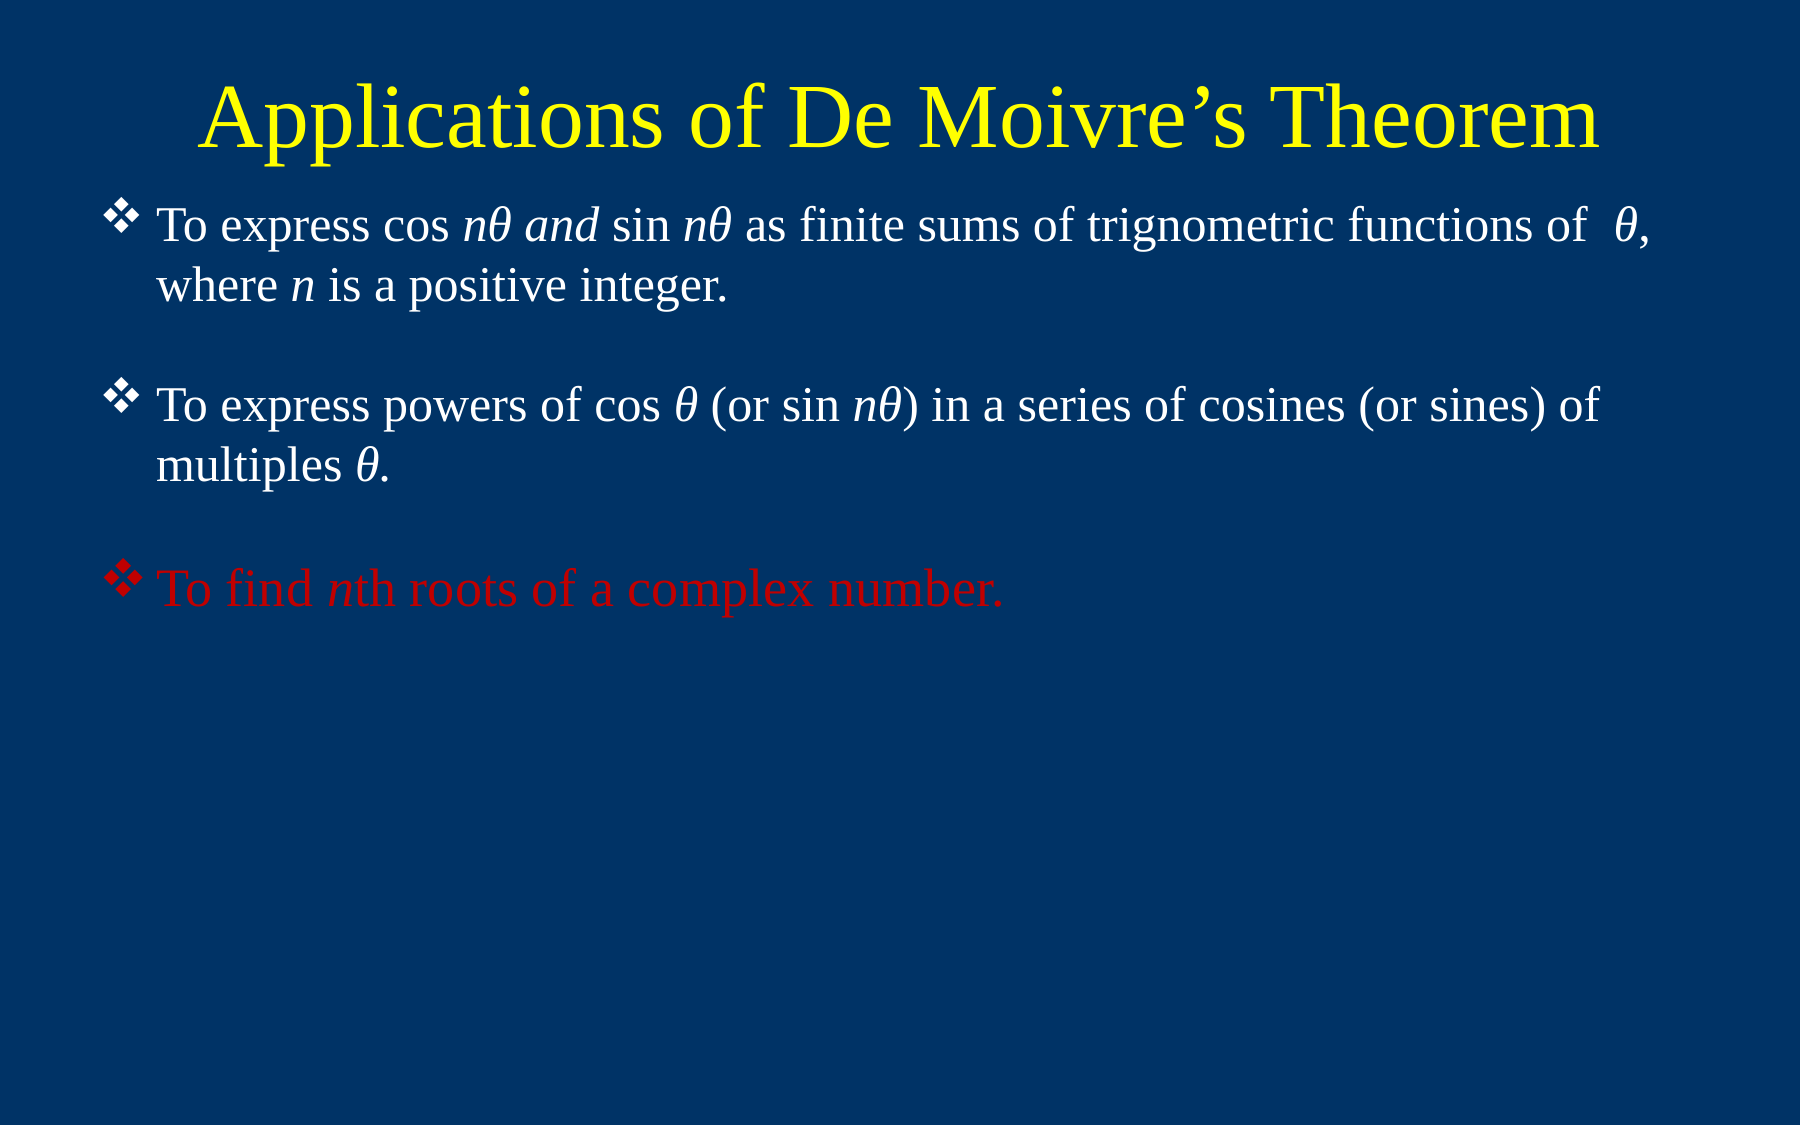

# Applications of De Moivre’s Theorem
To express cos nθ and sin nθ as finite sums of trignometric functions of  θ, where n is a positive integer.

To express powers of cos θ (or sin nθ) in a series of cosines (or sines) of multiples θ.

To find nth roots of a complex number.